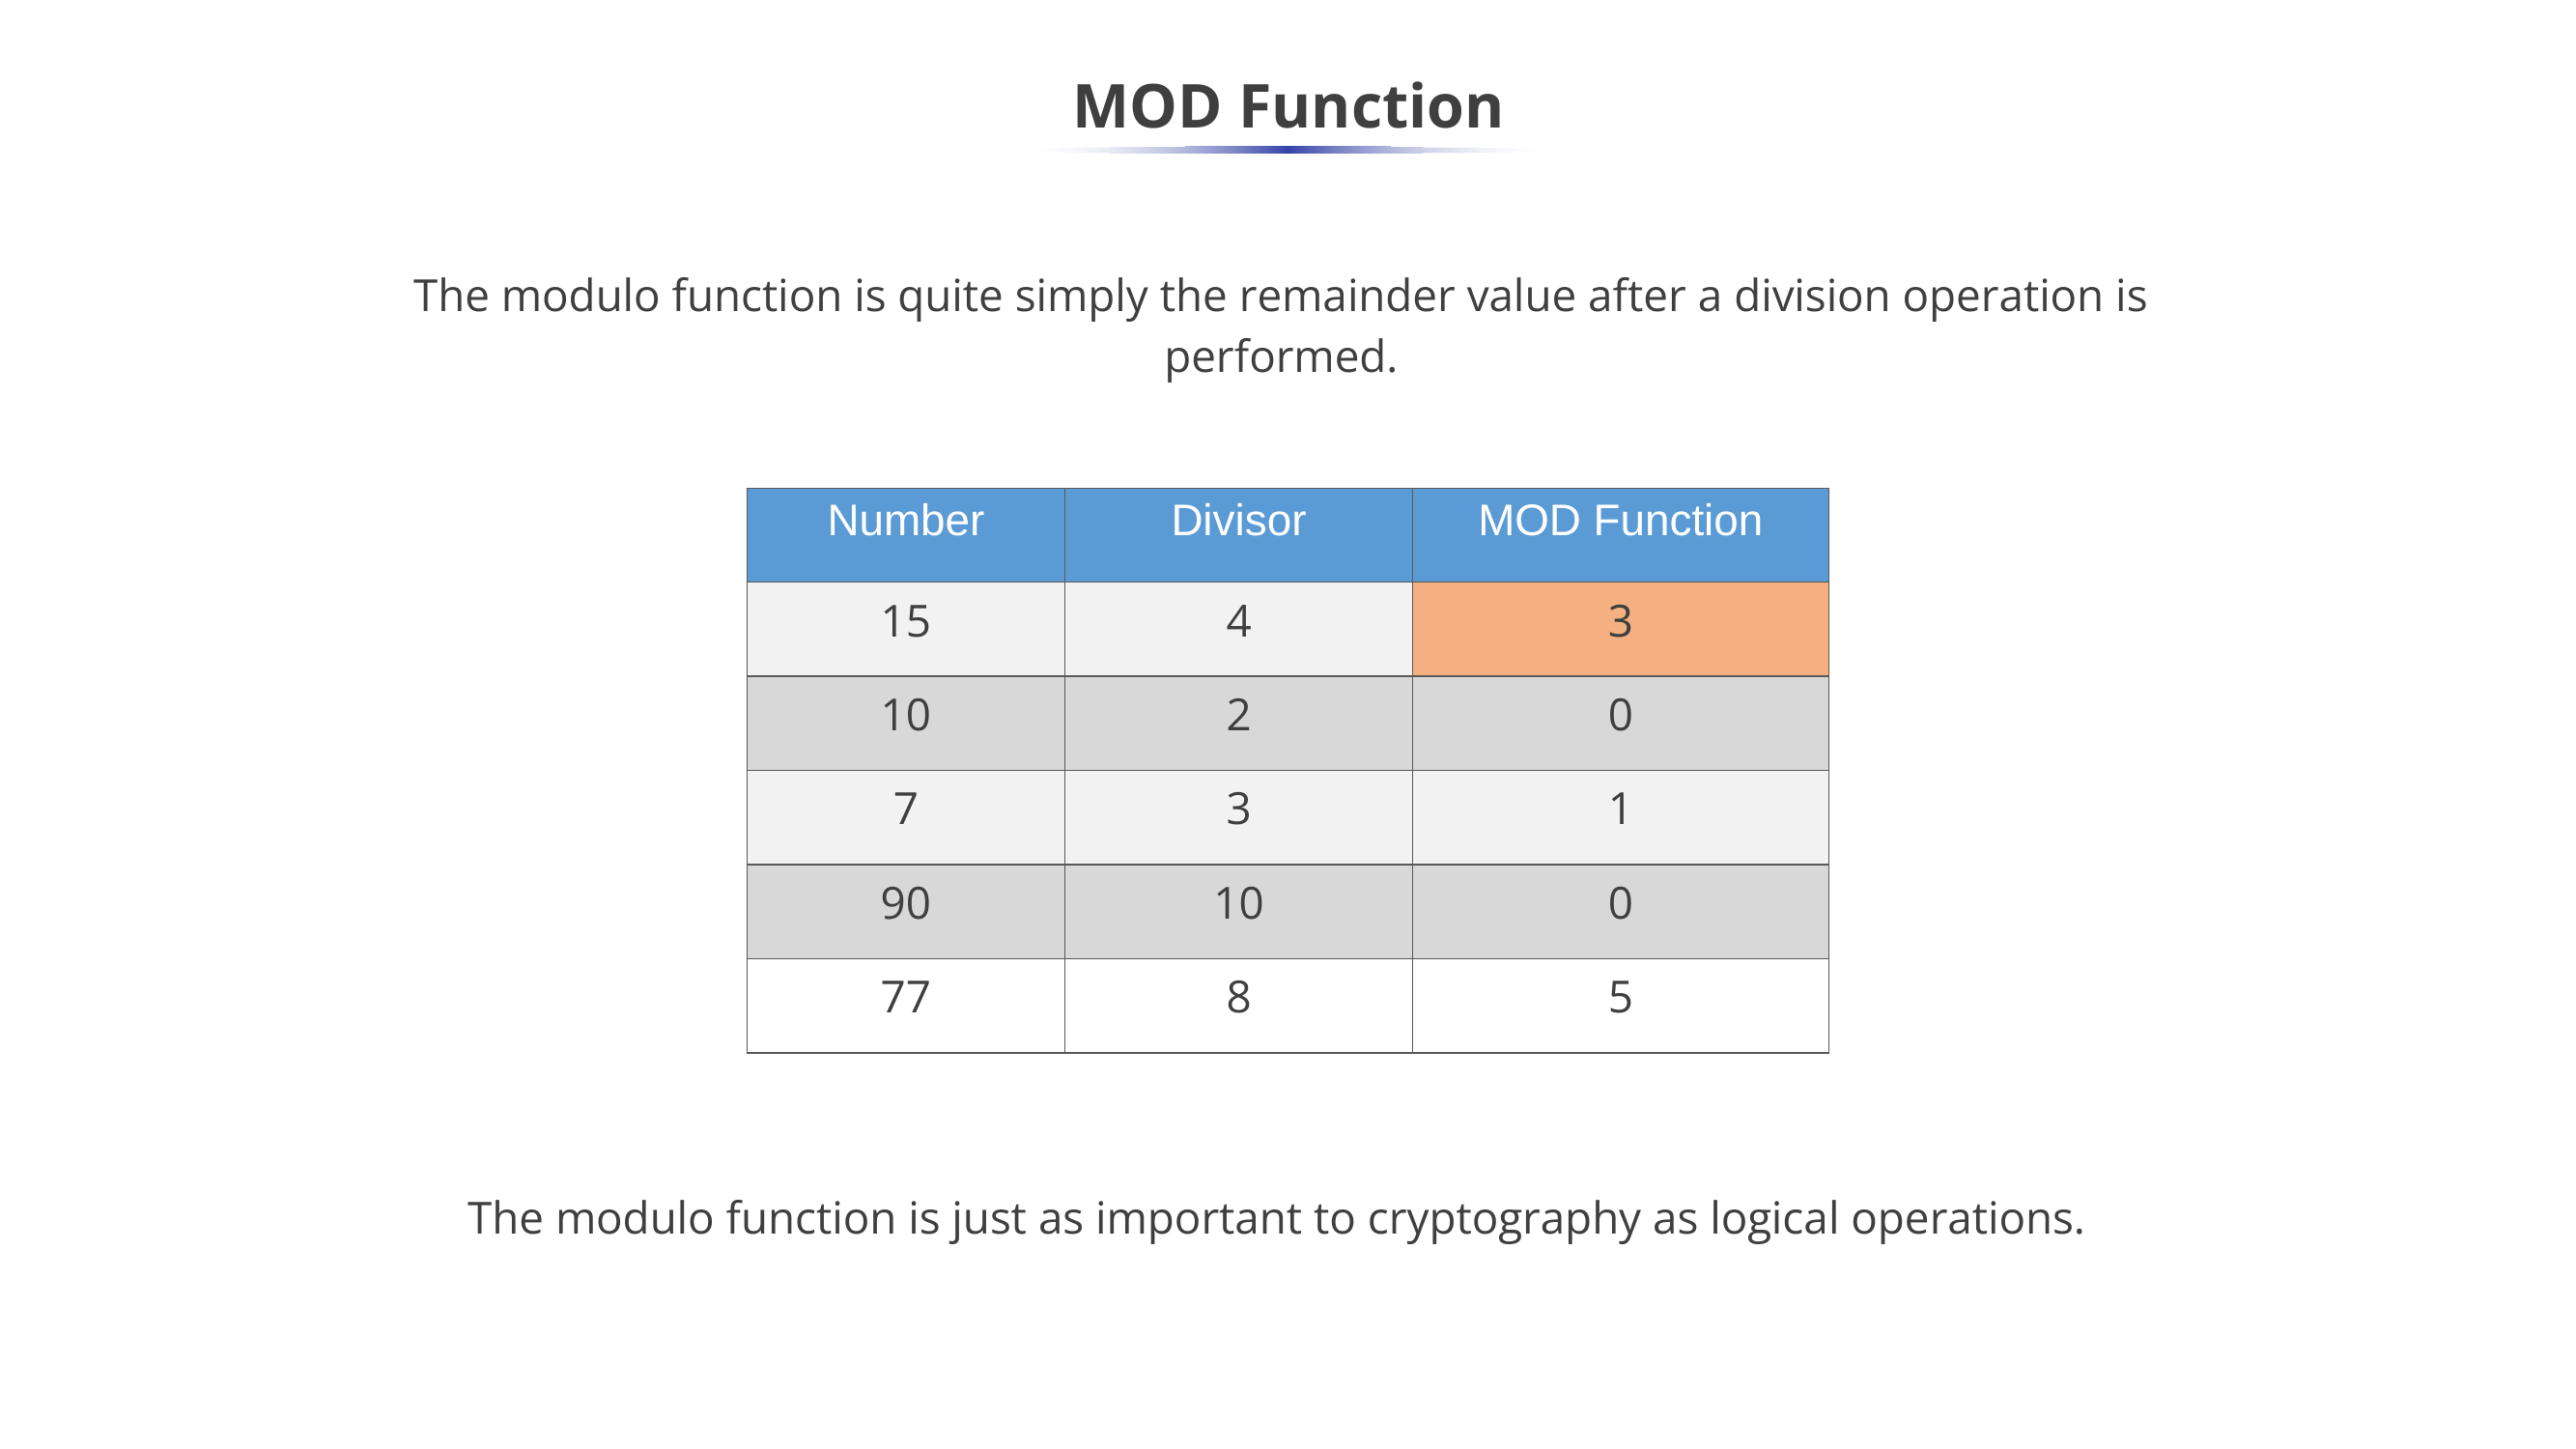

# MOD Function

The modulo function is quite simply the remainder value after a division operation is performed.
| Number | Divisor | MOD Function |
| --- | --- | --- |
| 15 | 4 | 3 |
| 10 | 2 | 0 |
| 7 | 3 | 1 |
| 90 | 10 | 0 |
| 77 | 8 | 5 |
The modulo function is just as important to cryptography as logical operations.